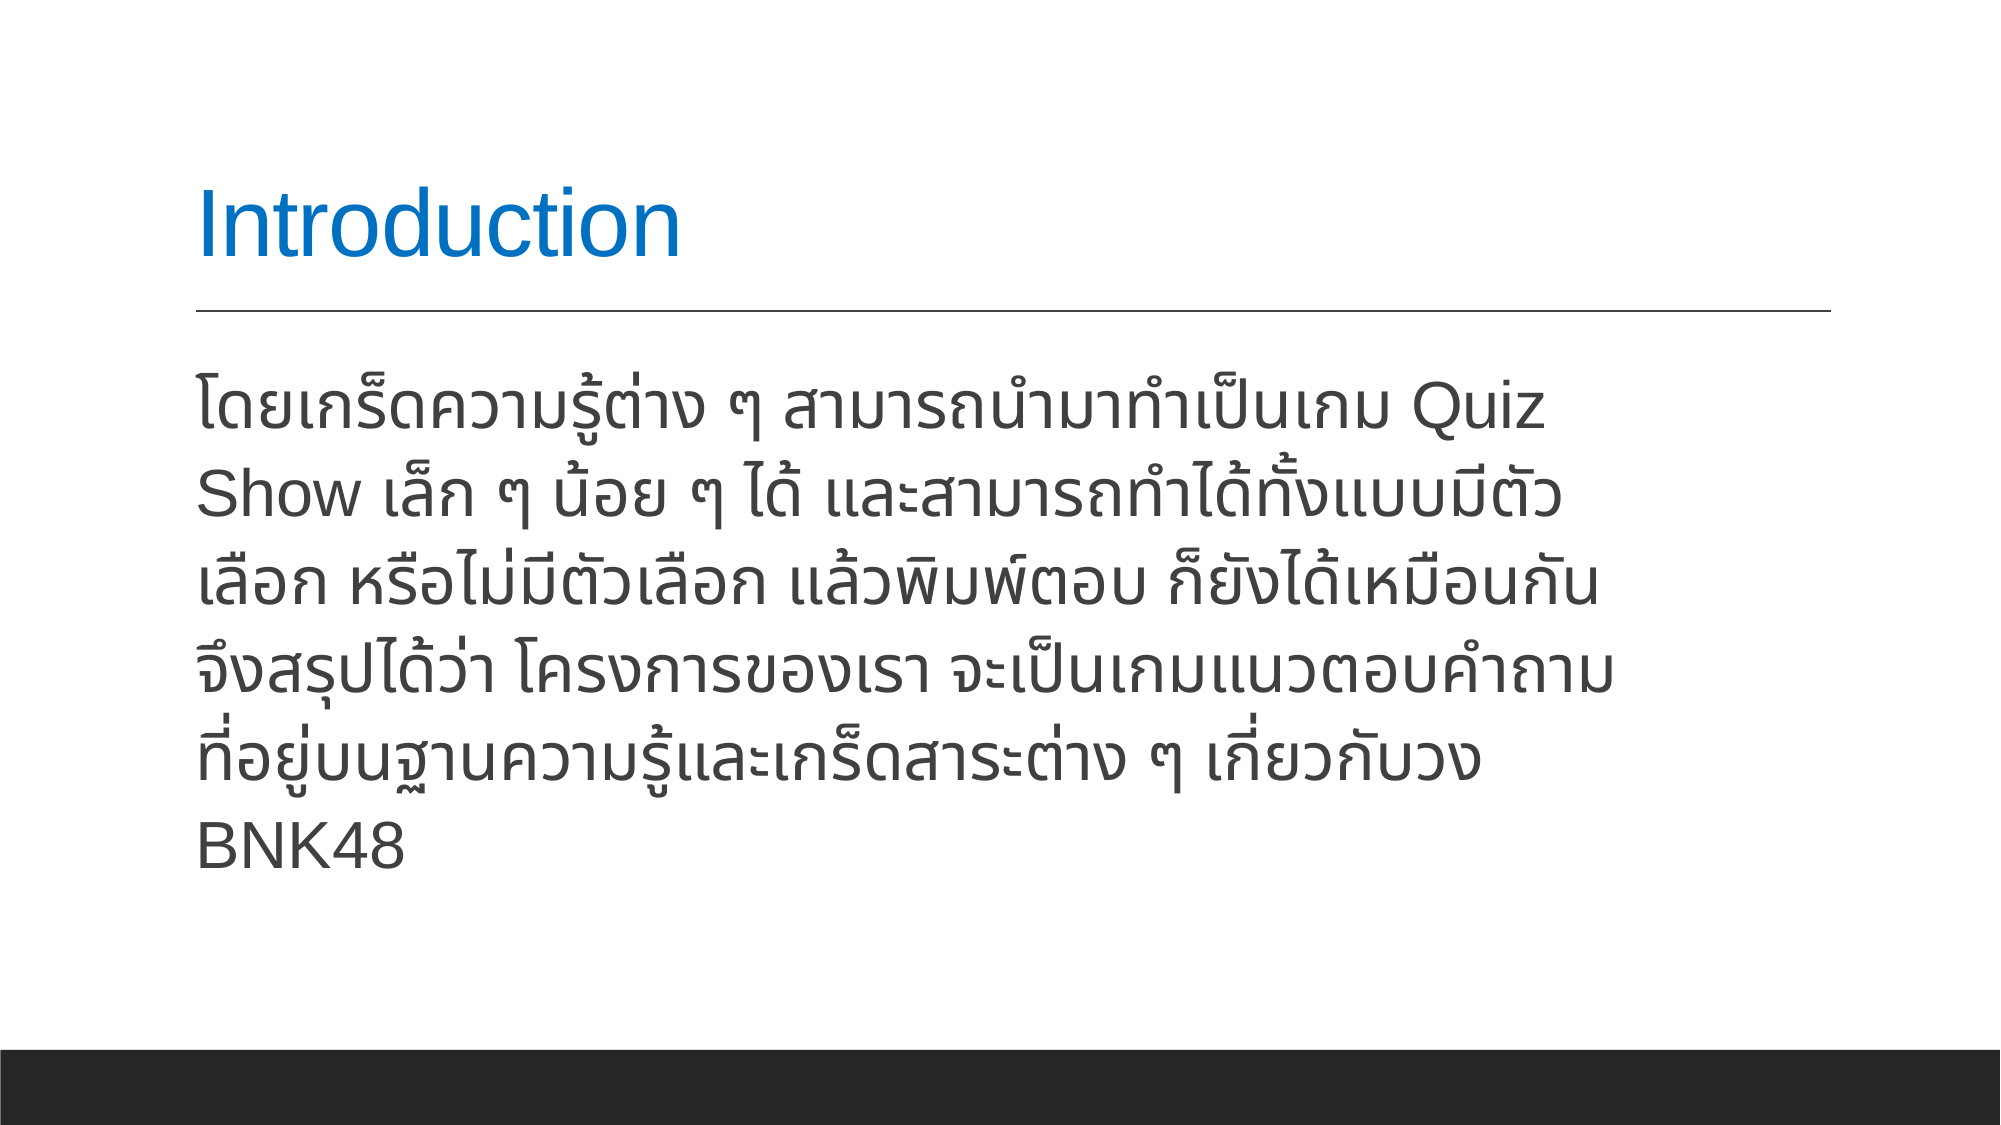

# Introduction
โดยเกร็ดความรู้ต่าง ๆ สามารถนำมาทำเป็นเกม Quiz Show เล็ก ๆ น้อย ๆ ได้ และสามารถทำได้ทั้งแบบมีตัวเลือก หรือไม่มีตัวเลือก แล้วพิมพ์ตอบ ก็ยังได้เหมือนกัน จึงสรุปได้ว่า โครงการของเรา จะเป็นเกมแนวตอบคำถาม ที่อยู่บนฐานความรู้และเกร็ดสาระต่าง ๆ เกี่ยวกับวง BNK48